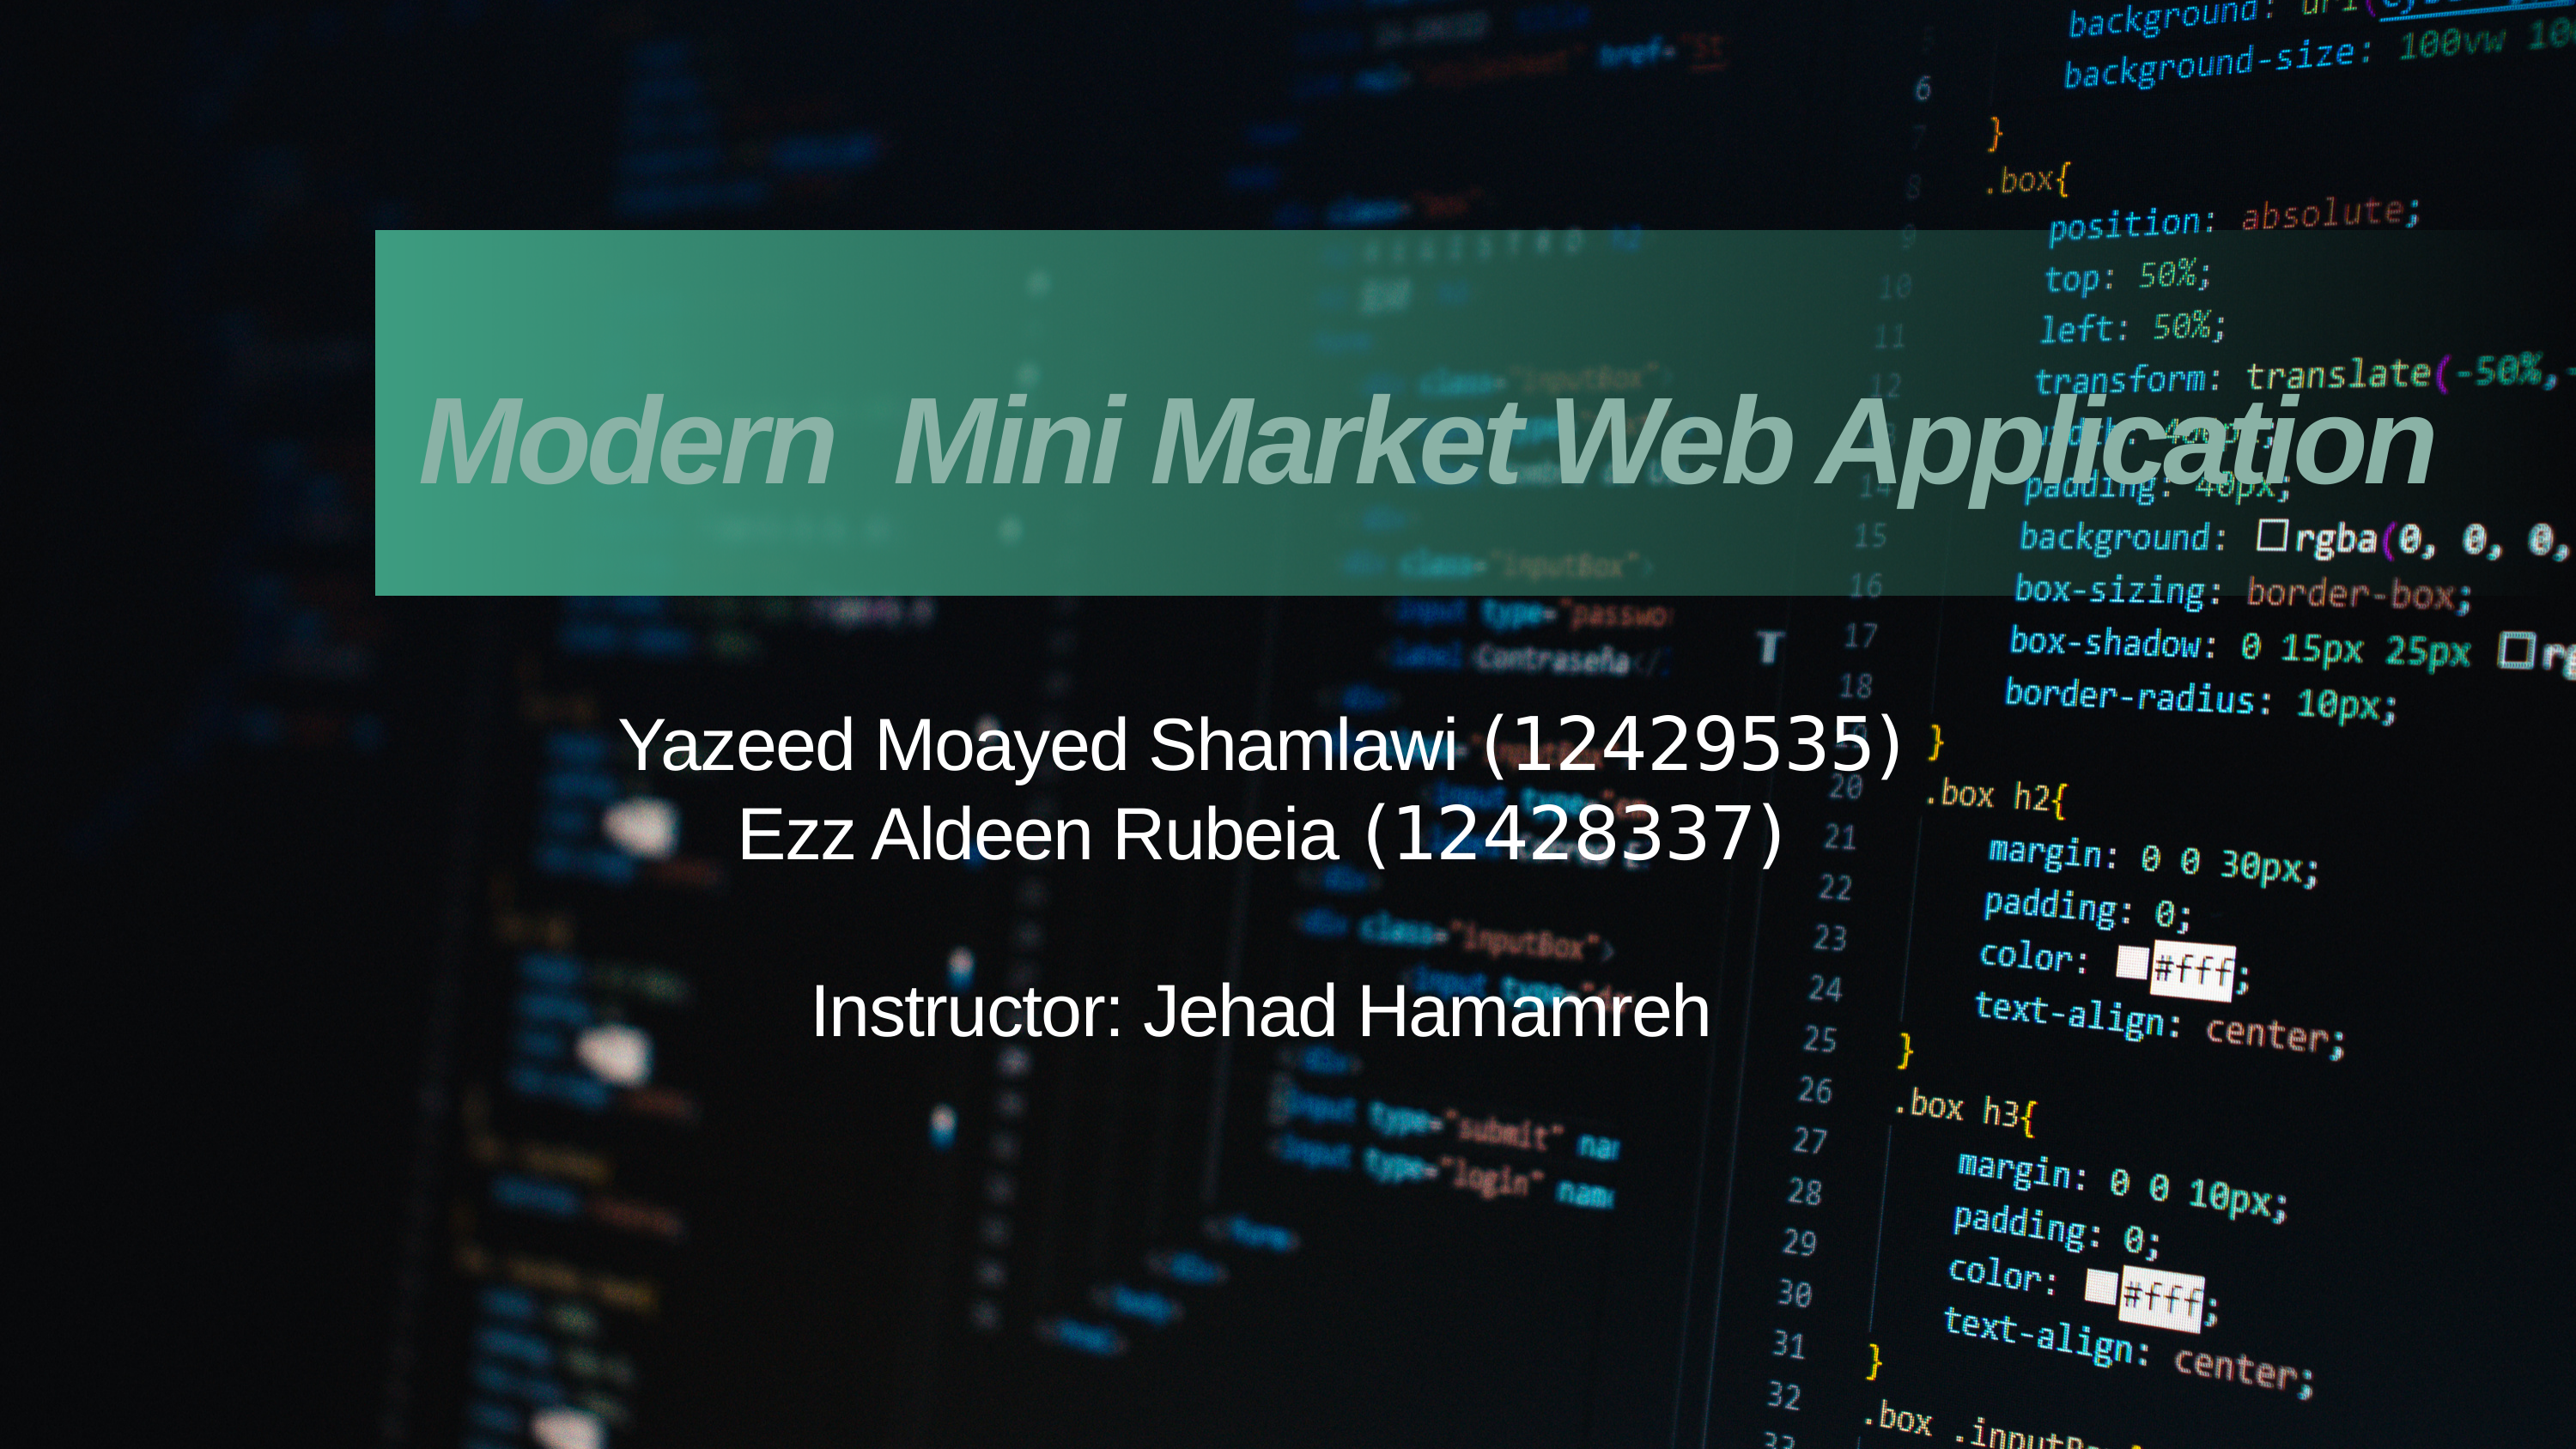

Modern  Mini Market Web Application

(12429535) Yazeed Moayed Shamlawi
(12428337) Ezz Aldeen Rubeia

Instructor: Jehad Hamamreh